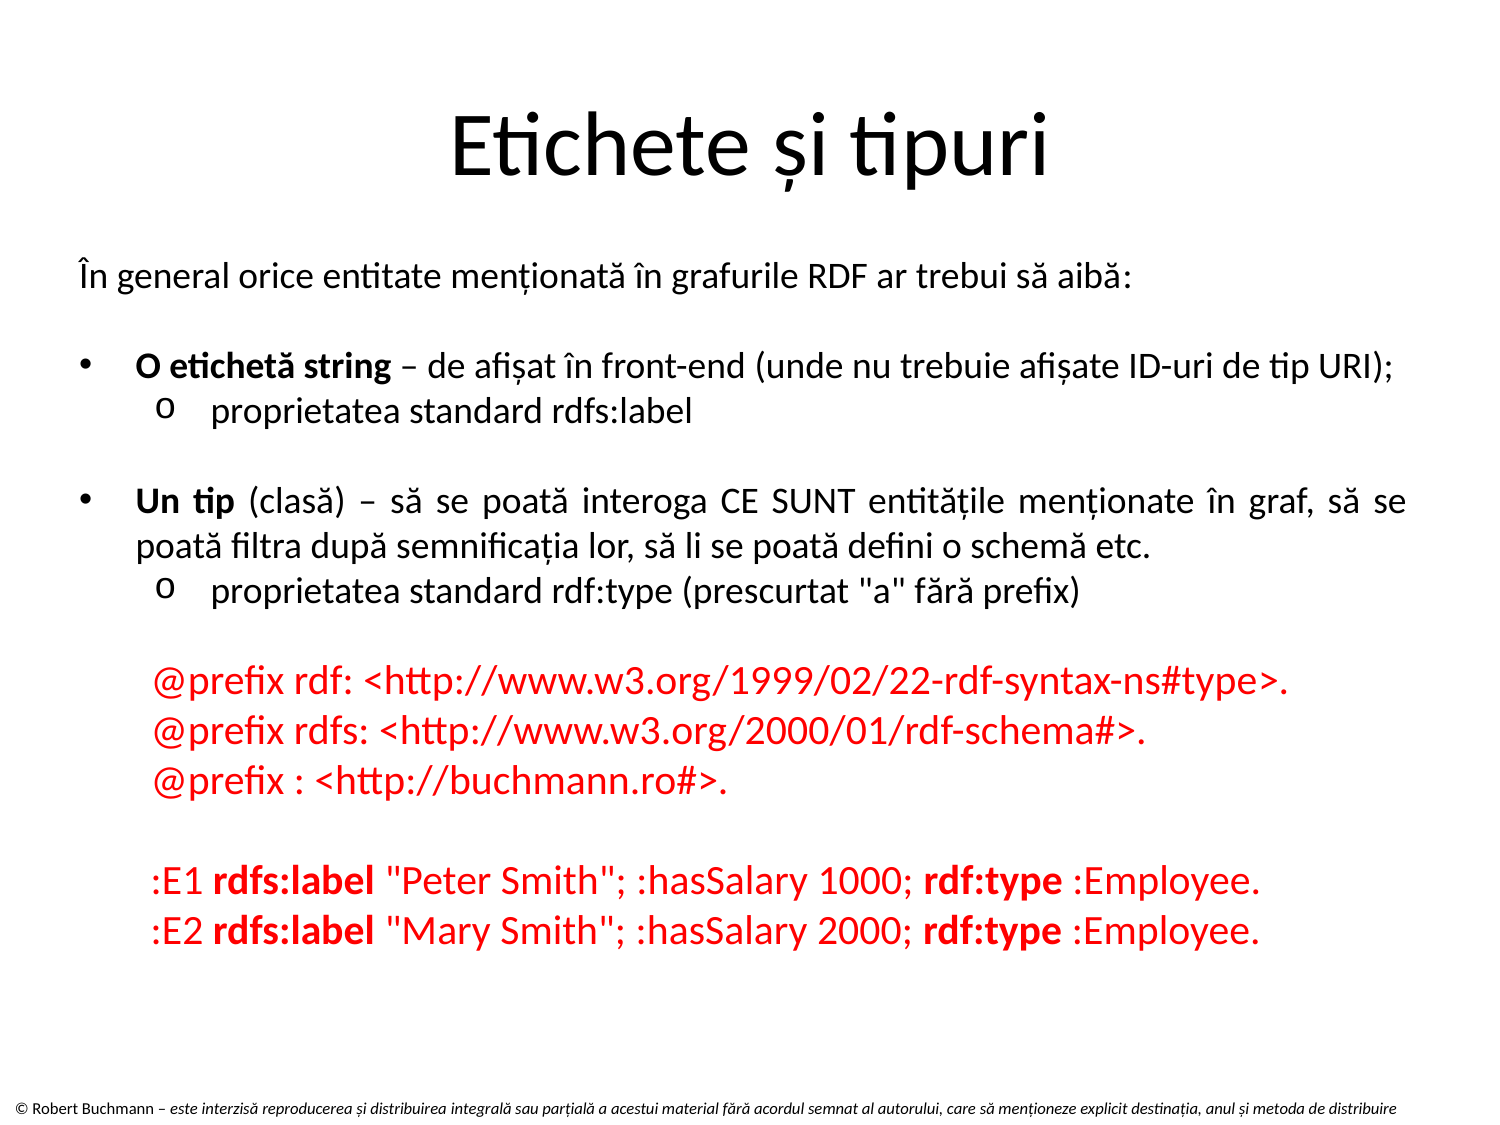

# Etichete și tipuri
În general orice entitate menționată în grafurile RDF ar trebui să aibă:

O etichetă string – de afișat în front-end (unde nu trebuie afișate ID-uri de tip URI);
proprietatea standard rdfs:label

Un tip (clasă) – să se poată interoga CE SUNT entitățile menționate în graf, să se poată filtra după semnificația lor, să li se poată defini o schemă etc.
proprietatea standard rdf:type (prescurtat "a" fără prefix)

@prefix rdf: <http://www.w3.org/1999/02/22-rdf-syntax-ns#type>.
@prefix rdfs: <http://www.w3.org/2000/01/rdf-schema#>.
@prefix : <http://buchmann.ro#>.

:E1 rdfs:label "Peter Smith"; :hasSalary 1000; rdf:type :Employee.
:E2 rdfs:label "Mary Smith"; :hasSalary 2000; rdf:type :Employee.